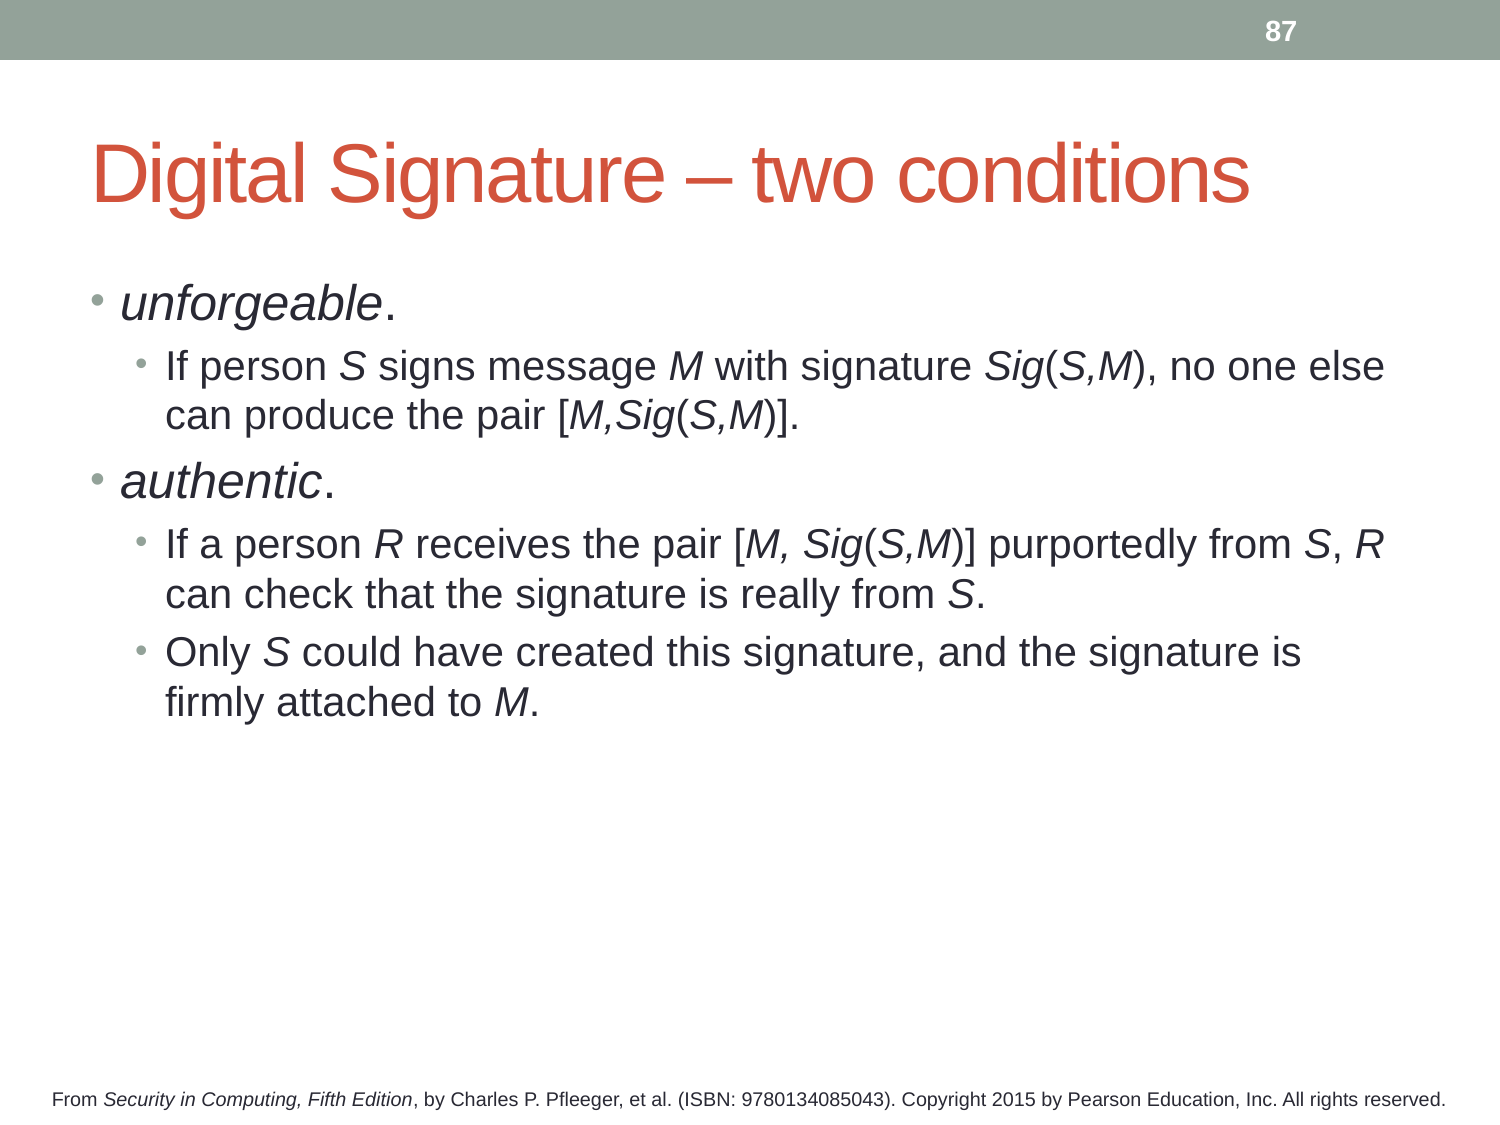

87
# Digital Signature – two conditions
unforgeable.
If person S signs message M with signature Sig(S,M), no one else can produce the pair [M,Sig(S,M)].
authentic.
If a person R receives the pair [M, Sig(S,M)] purportedly from S, R can check that the signature is really from S.
Only S could have created this signature, and the signature is firmly attached to M.
From Security in Computing, Fifth Edition, by Charles P. Pfleeger, et al. (ISBN: 9780134085043). Copyright 2015 by Pearson Education, Inc. All rights reserved.